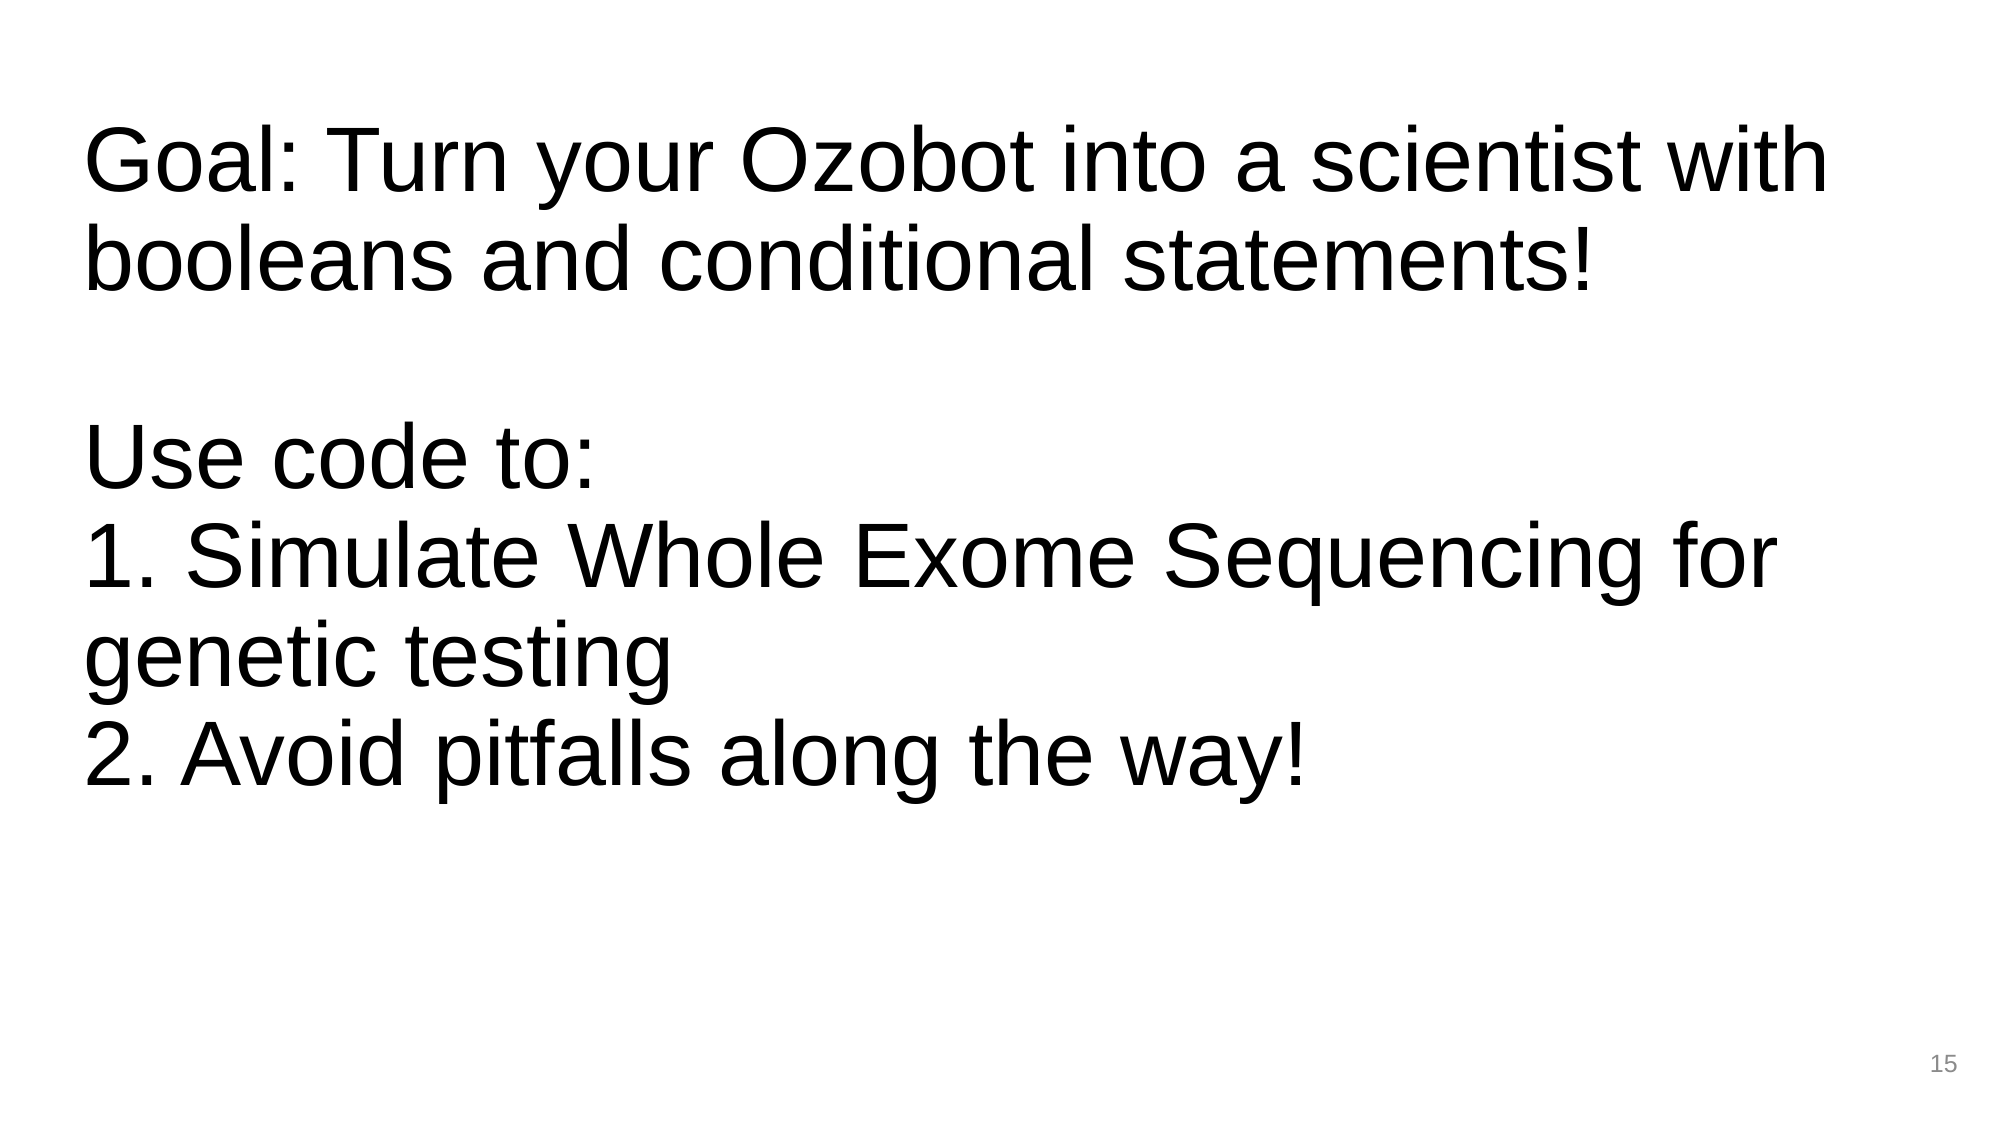

# Goal: Turn your Ozobot into a scientist with booleans and conditional statements! Use code to: 1. Simulate Whole Exome Sequencing for genetic testing 2. Avoid pitfalls along the way!
15